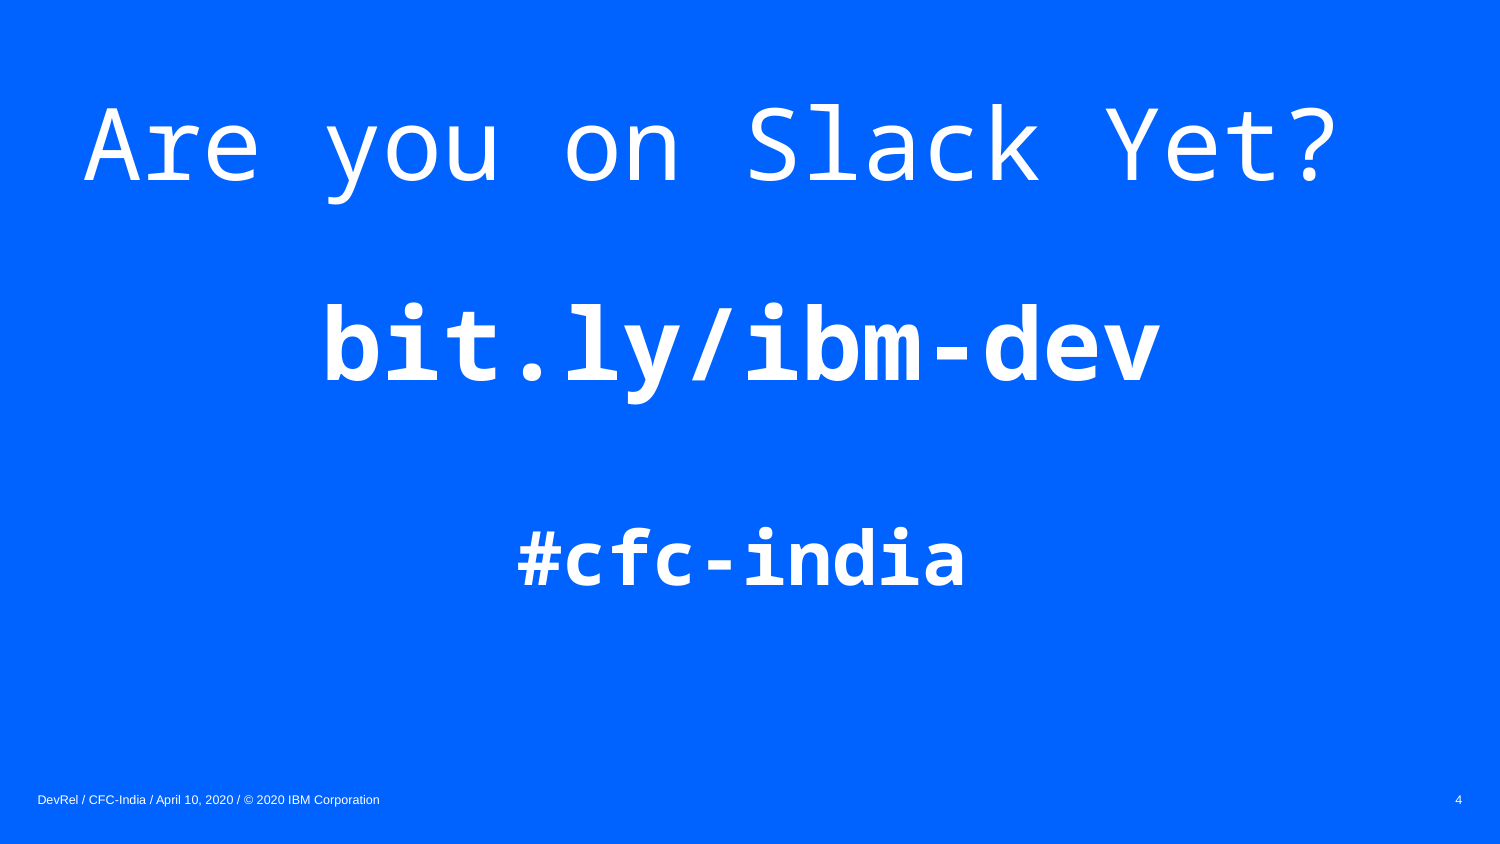

# Are you on Slack Yet? bit.ly/ibm-dev #cfc-india
DevRel / CFC-India / April 10, 2020 / © 2020 IBM Corporation
4